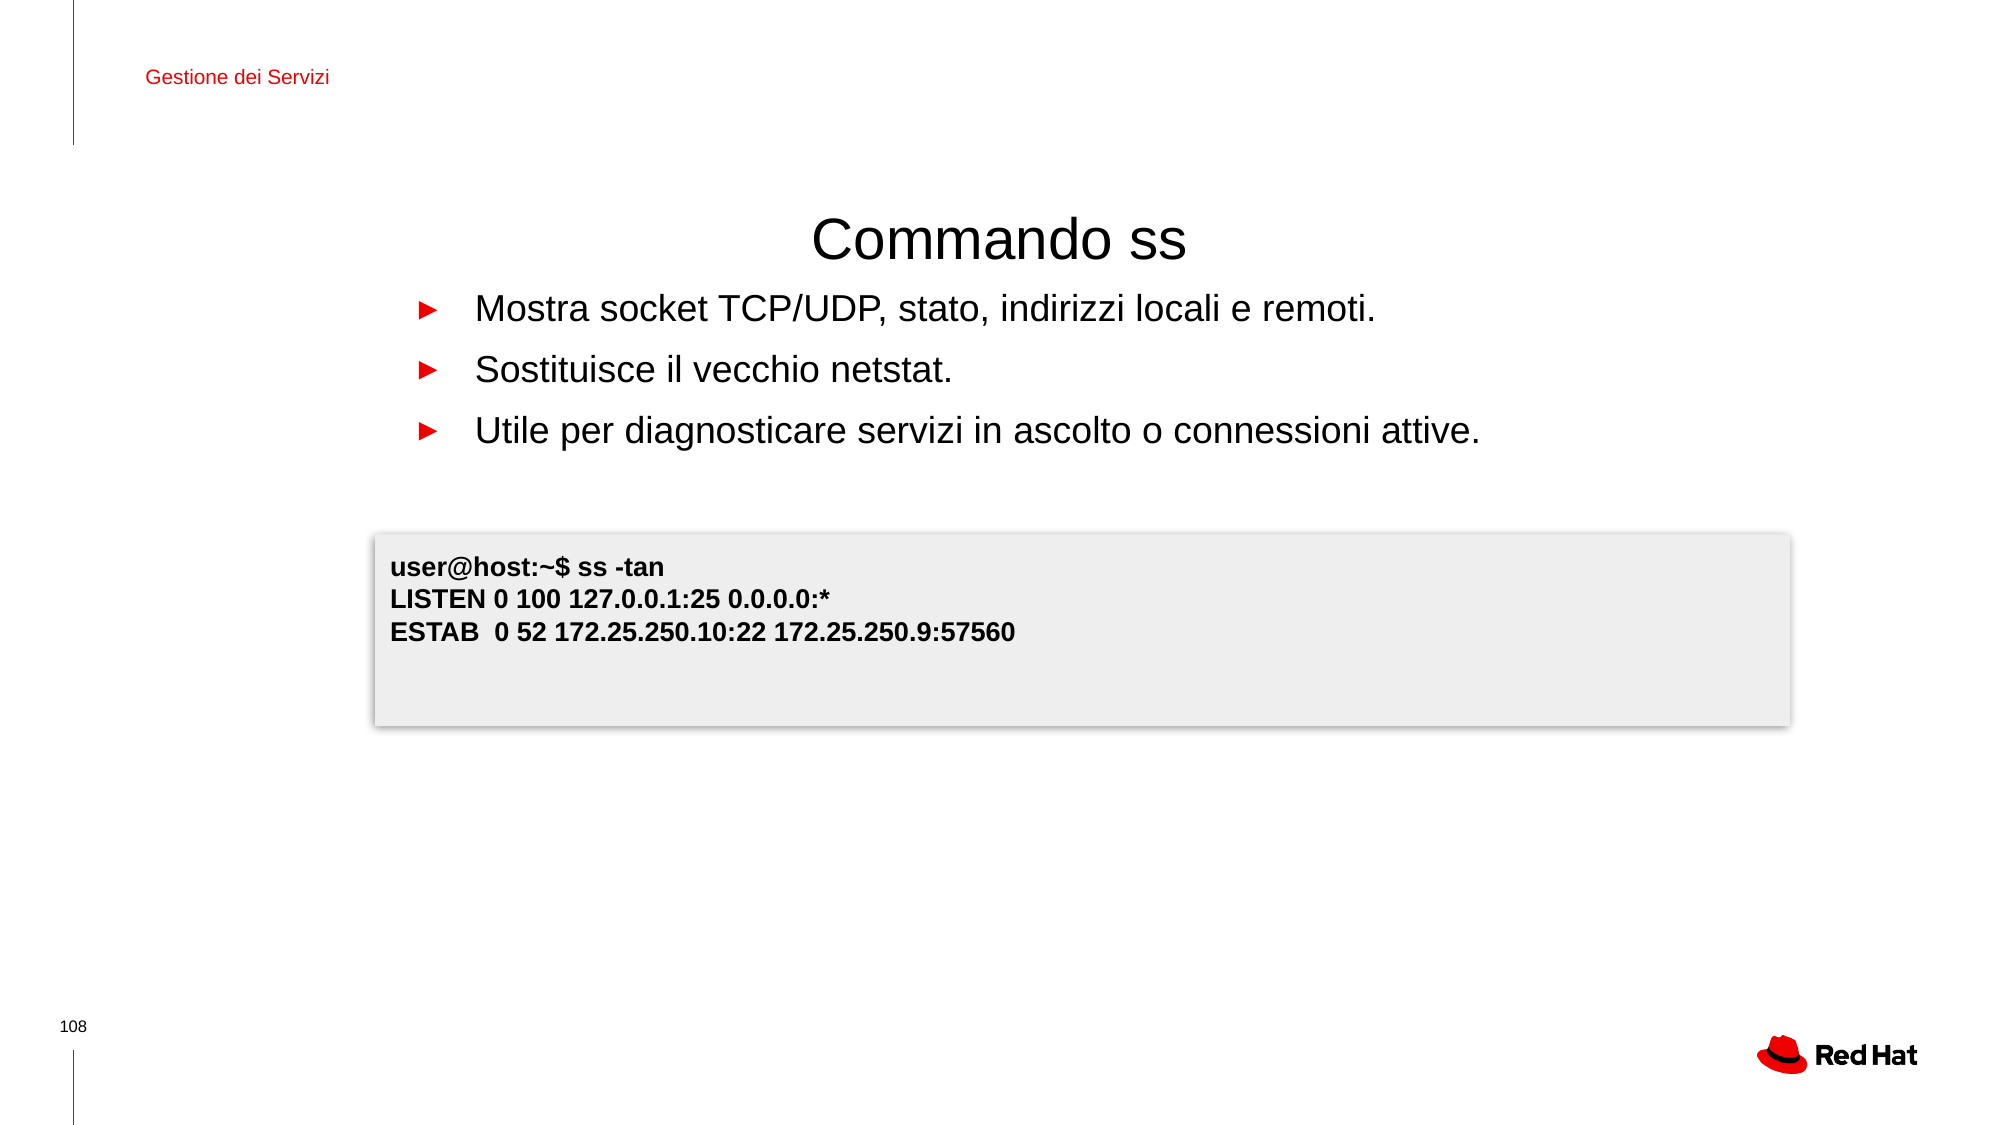

Gestione dei Servizi
# Commando ss
Mostra socket TCP/UDP, stato, indirizzi locali e remoti.
Sostituisce il vecchio netstat.
Utile per diagnosticare servizi in ascolto o connessioni attive.

user@host:~$ ss -tan
LISTEN 0 100 127.0.0.1:25 0.0.0.0:*
ESTAB  0 52 172.25.250.10:22 172.25.250.9:57560

108